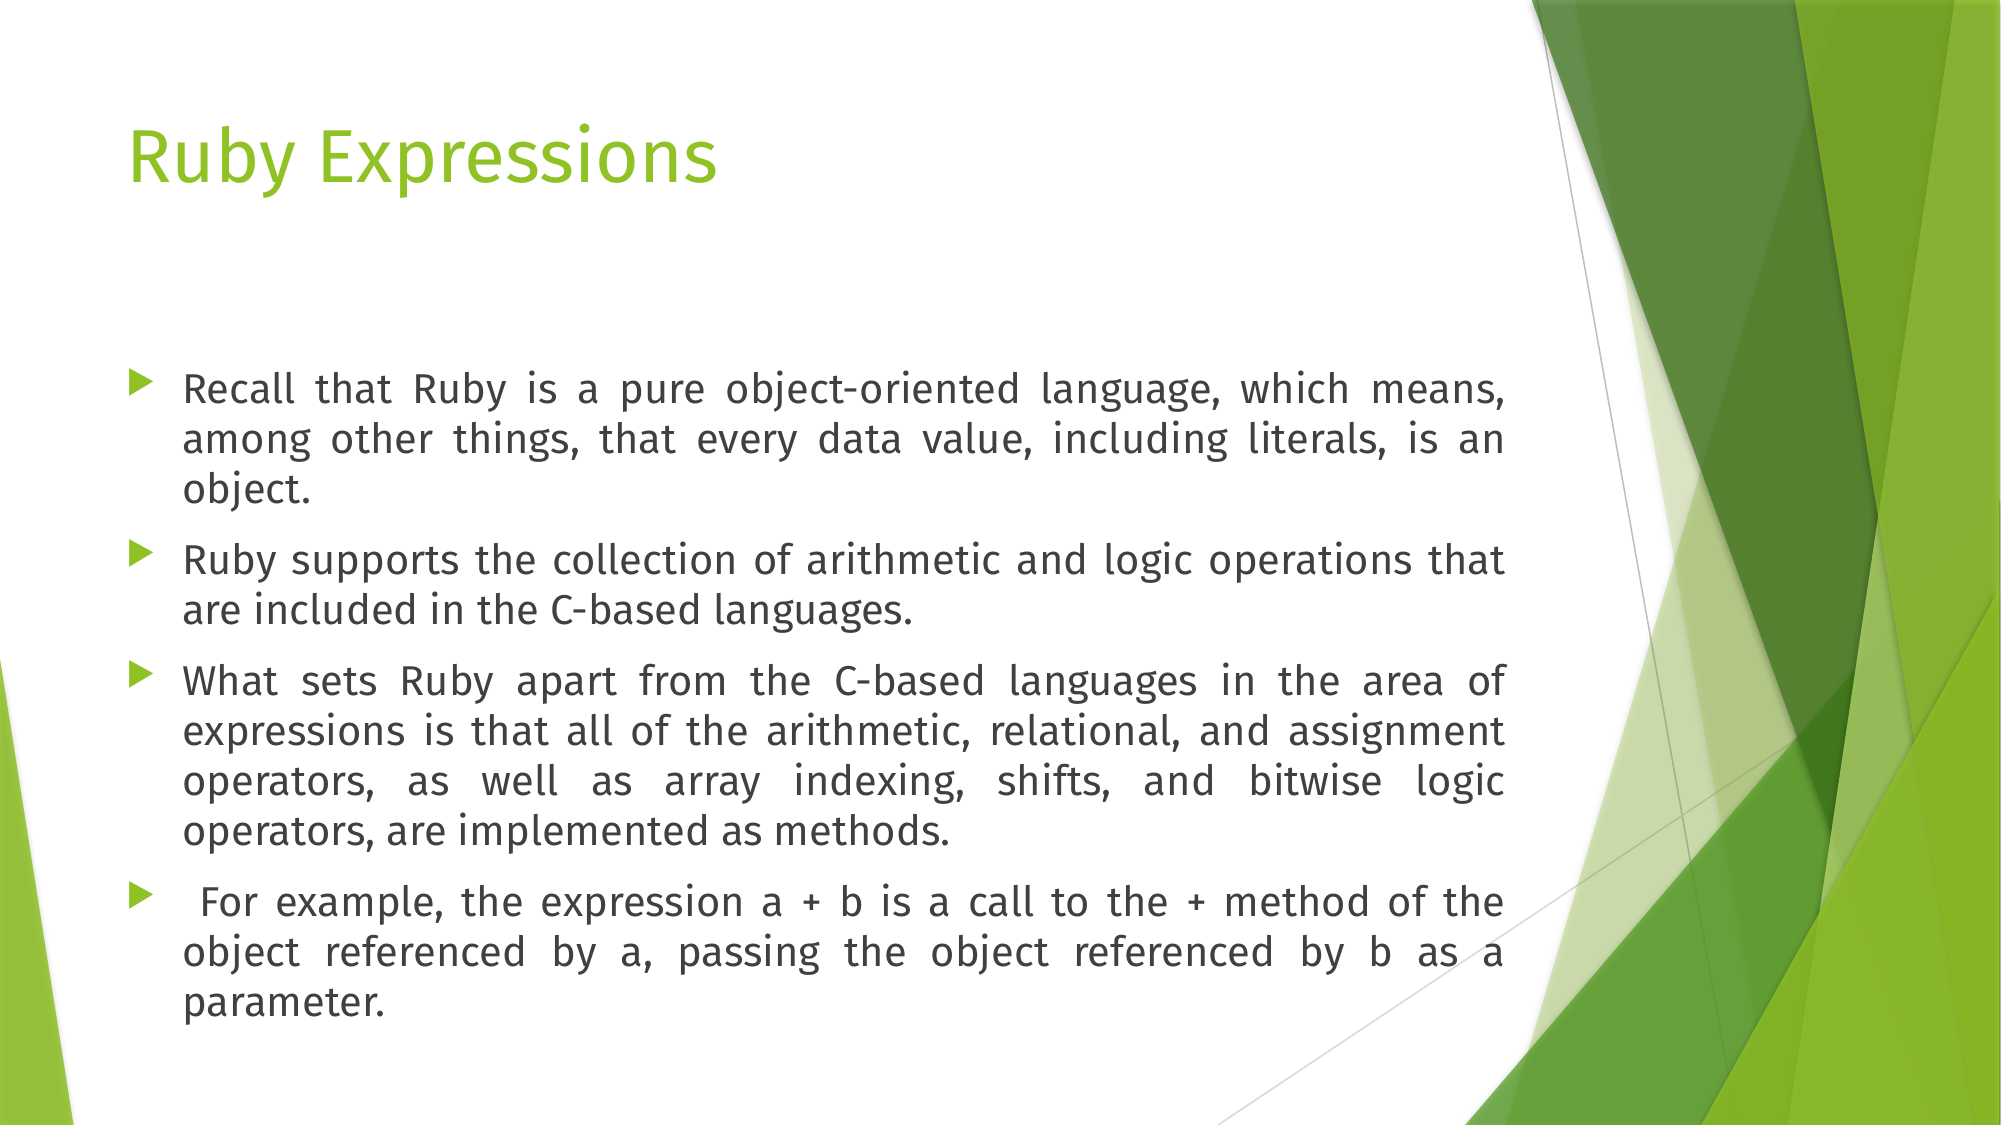

# Ruby Expressions
Recall that Ruby is a pure object-oriented language, which means, among other things, that every data value, including literals, is an object.
Ruby supports the collection of arithmetic and logic operations that are included in the C-based languages.
What sets Ruby apart from the C-based languages in the area of expressions is that all of the arithmetic, relational, and assignment operators, as well as array indexing, shifts, and bitwise logic operators, are implemented as methods.
 For example, the expression a + b is a call to the + method of the object referenced by a, passing the object referenced by b as a parameter.